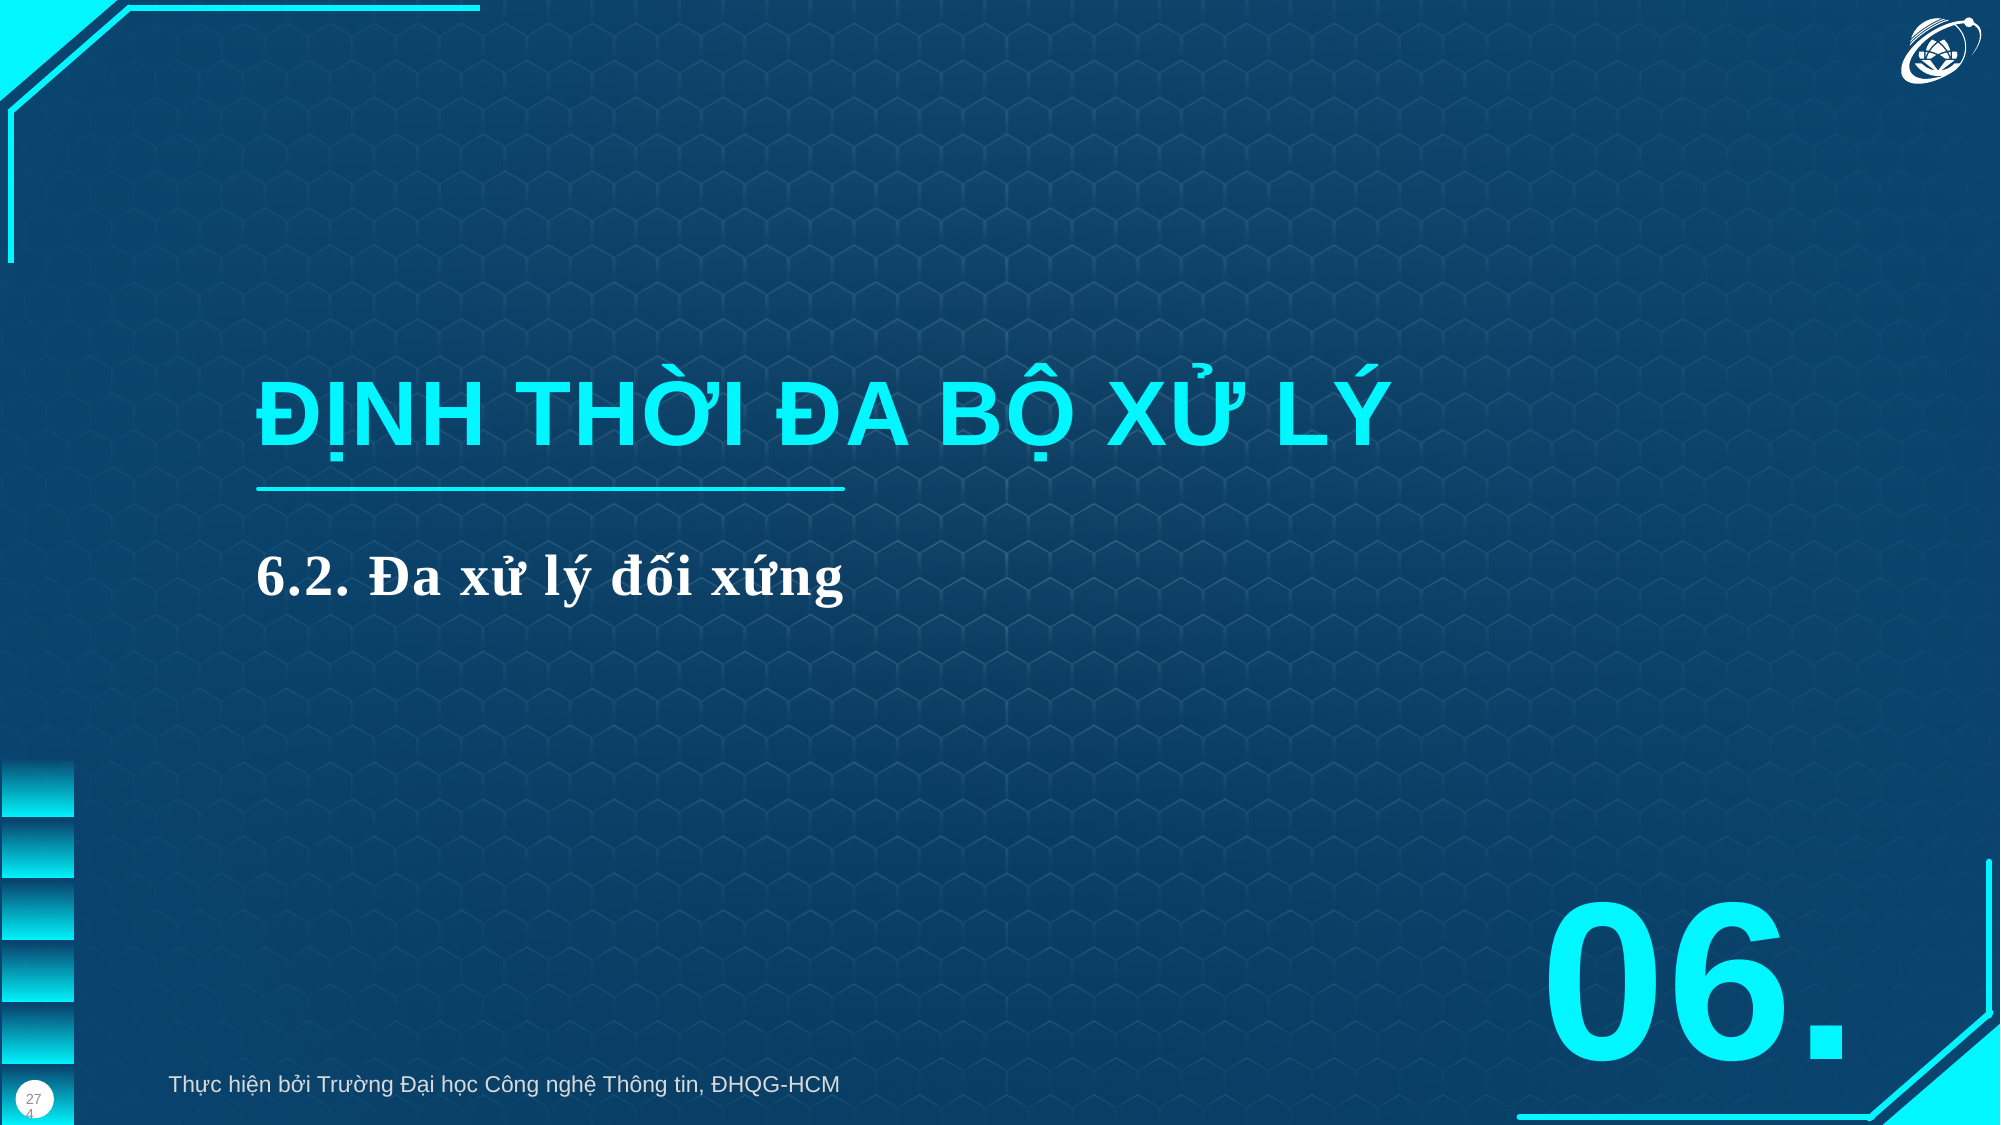

ĐỊNH THỜI ĐA BỘ XỬ LÝ
6.2. Đa xử lý đối xứng

06.
Thực hiện bởi Trường Đại học Công nghệ Thông tin, ĐHQG-HCM
274